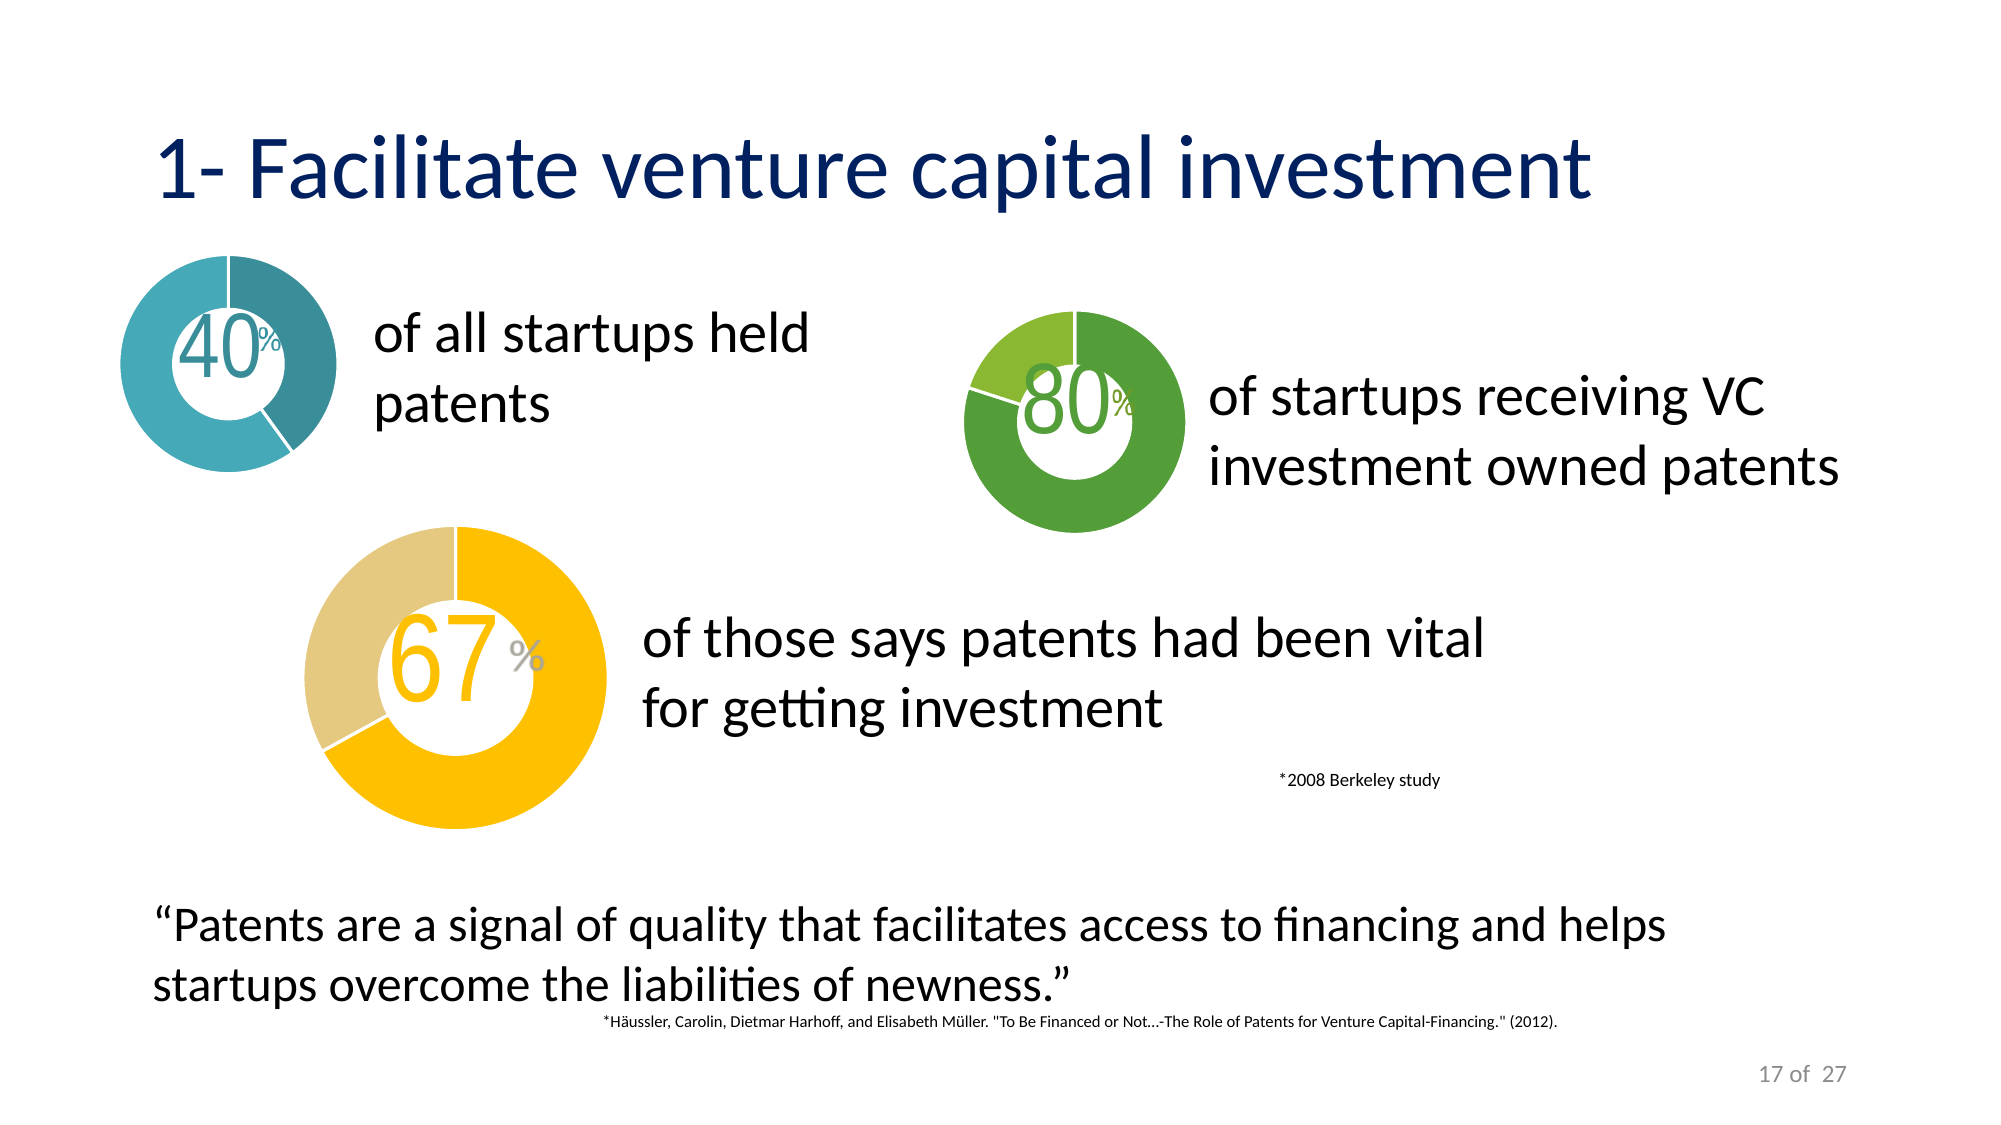

# 1- Facilitate venture capital investment

### Chart

| Category |  |
|---|---|
|  | 40.0 |
|  | 60.0 |
|  | None |
|  | None |

### Chart

| Category |  |
|---|---|
|  | 80.0 |
|  | 20.0 |
|  | None |
|  | None |
of all startups held patents
of startups receiving VC investment owned patents

### Chart

| Category |  |
|---|---|
|  | 67.0 |
|  | 33.0 |
|  | None |
|  | None |
of those says patents had been vital for getting investment
*2008 Berkeley study
“Patents are a signal of quality that facilitates access to financing and helps startups overcome the liabilities of newness.”
			*Häussler, Carolin, Dietmar Harhoff, and Elisabeth Müller. "To Be Financed or Not…-The Role of Patents for Venture Capital-Financing." (2012).
17